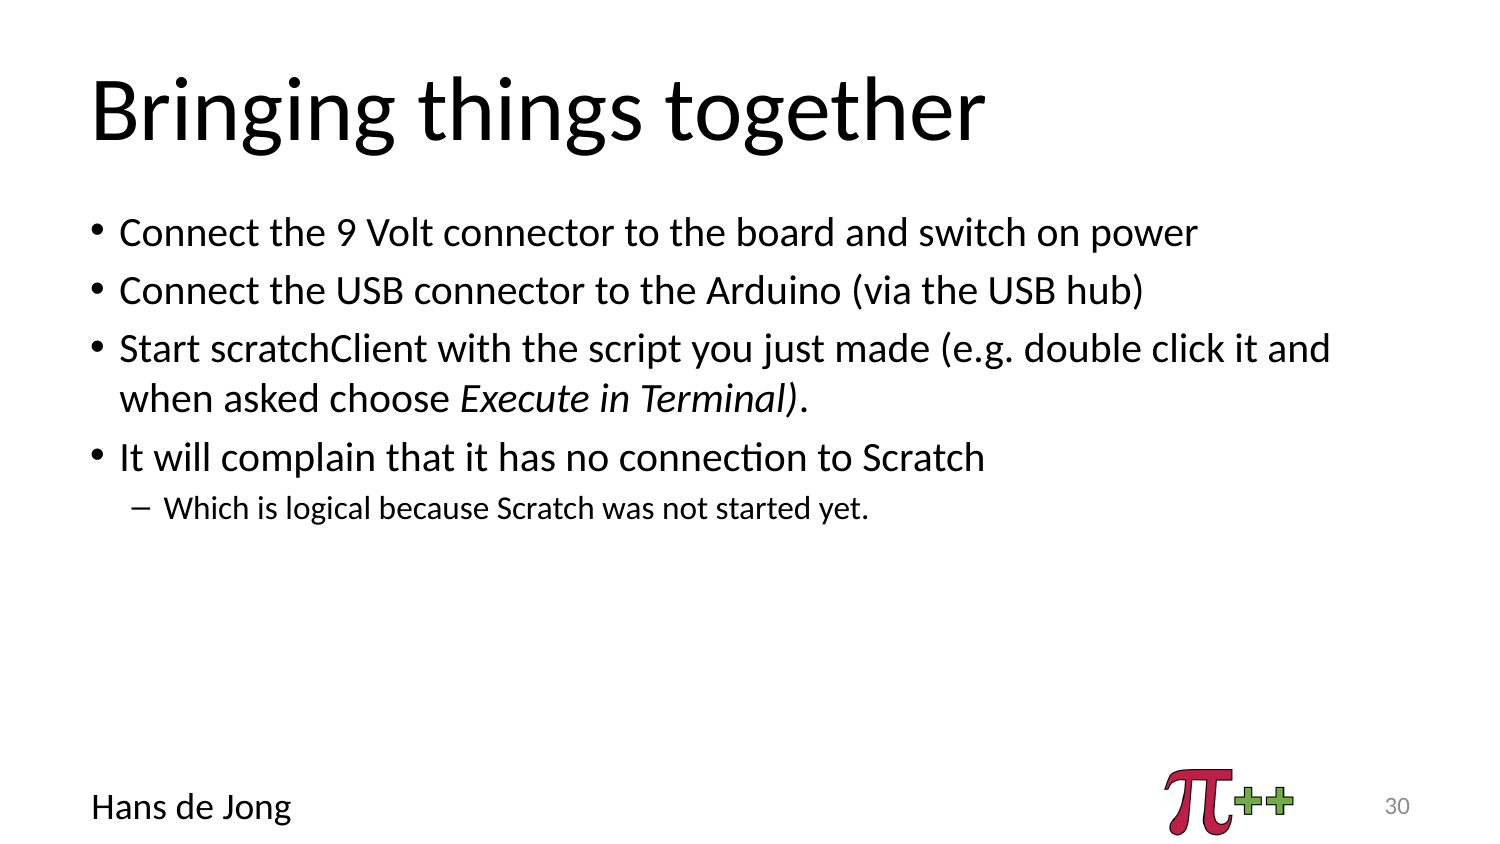

# Bringing things together
Connect the 9 Volt connector to the board and switch on power
Connect the USB connector to the Arduino (via the USB hub)
Start scratchClient with the script you just made (e.g. double click it and when asked choose Execute in Terminal).
It will complain that it has no connection to Scratch
Which is logical because Scratch was not started yet.
30